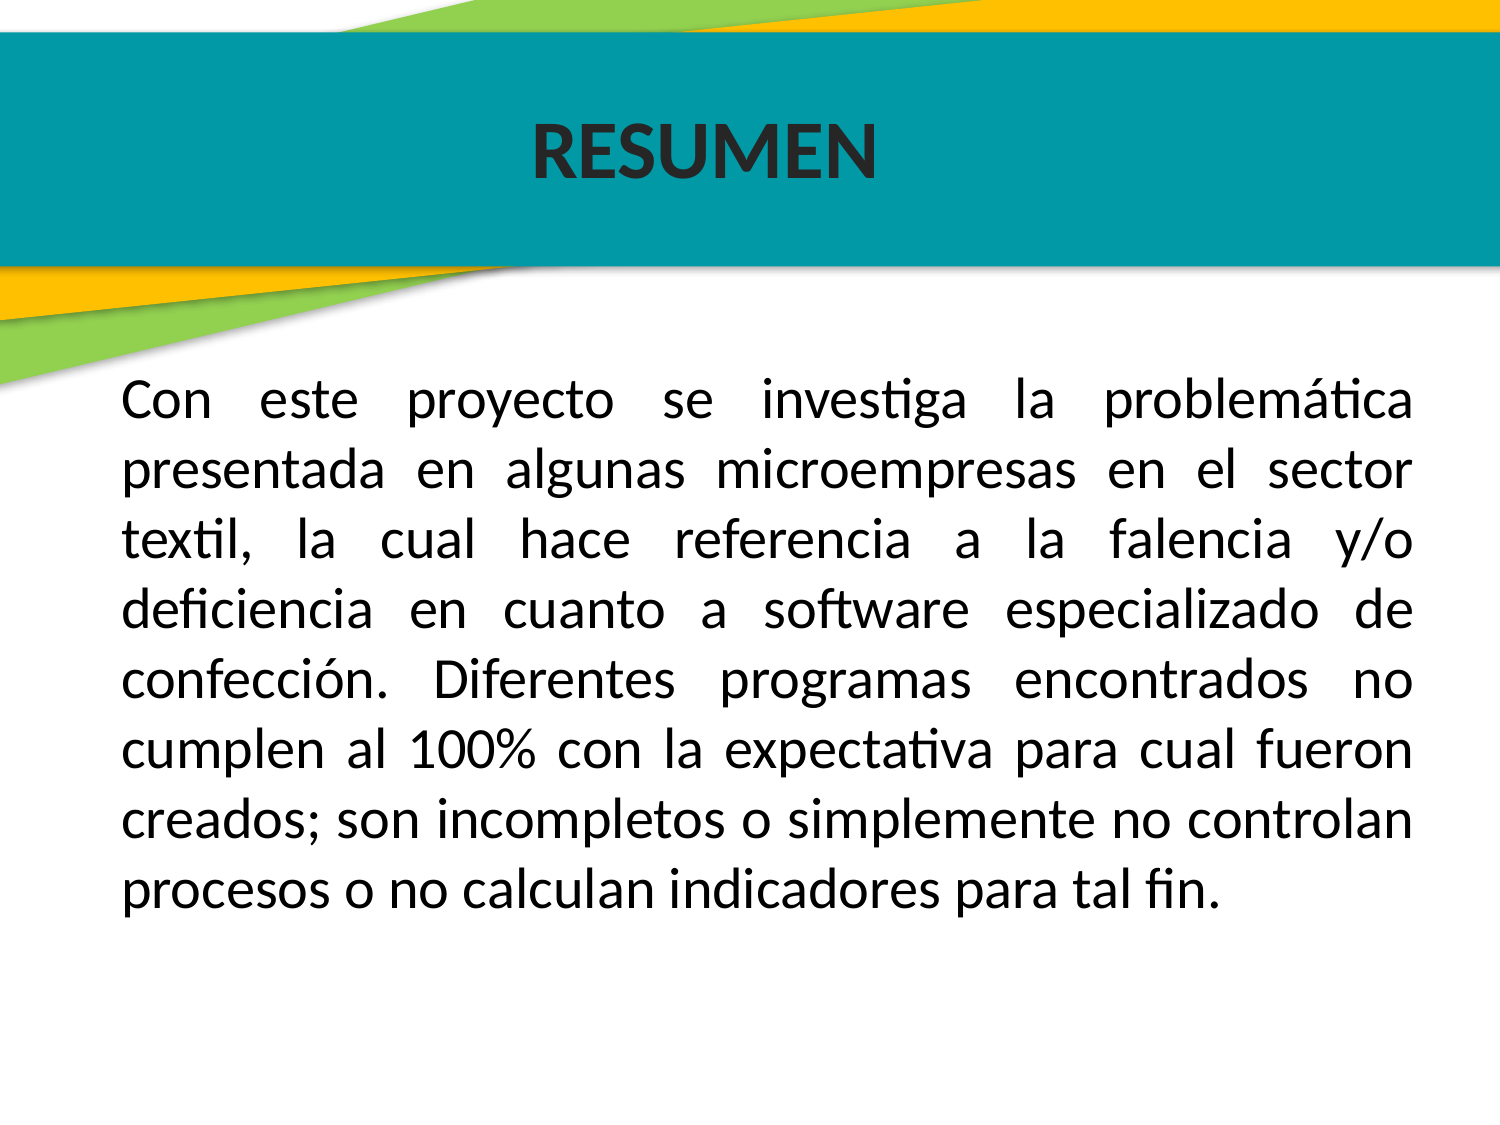

RESUMEN
Con este proyecto se investiga la problemática presentada en algunas microempresas en el sector textil, la cual hace referencia a la falencia y/o deficiencia en cuanto a software especializado de confección. Diferentes programas encontrados no cumplen al 100% con la expectativa para cual fueron creados; son incompletos o simplemente no controlan procesos o no calculan indicadores para tal fin.